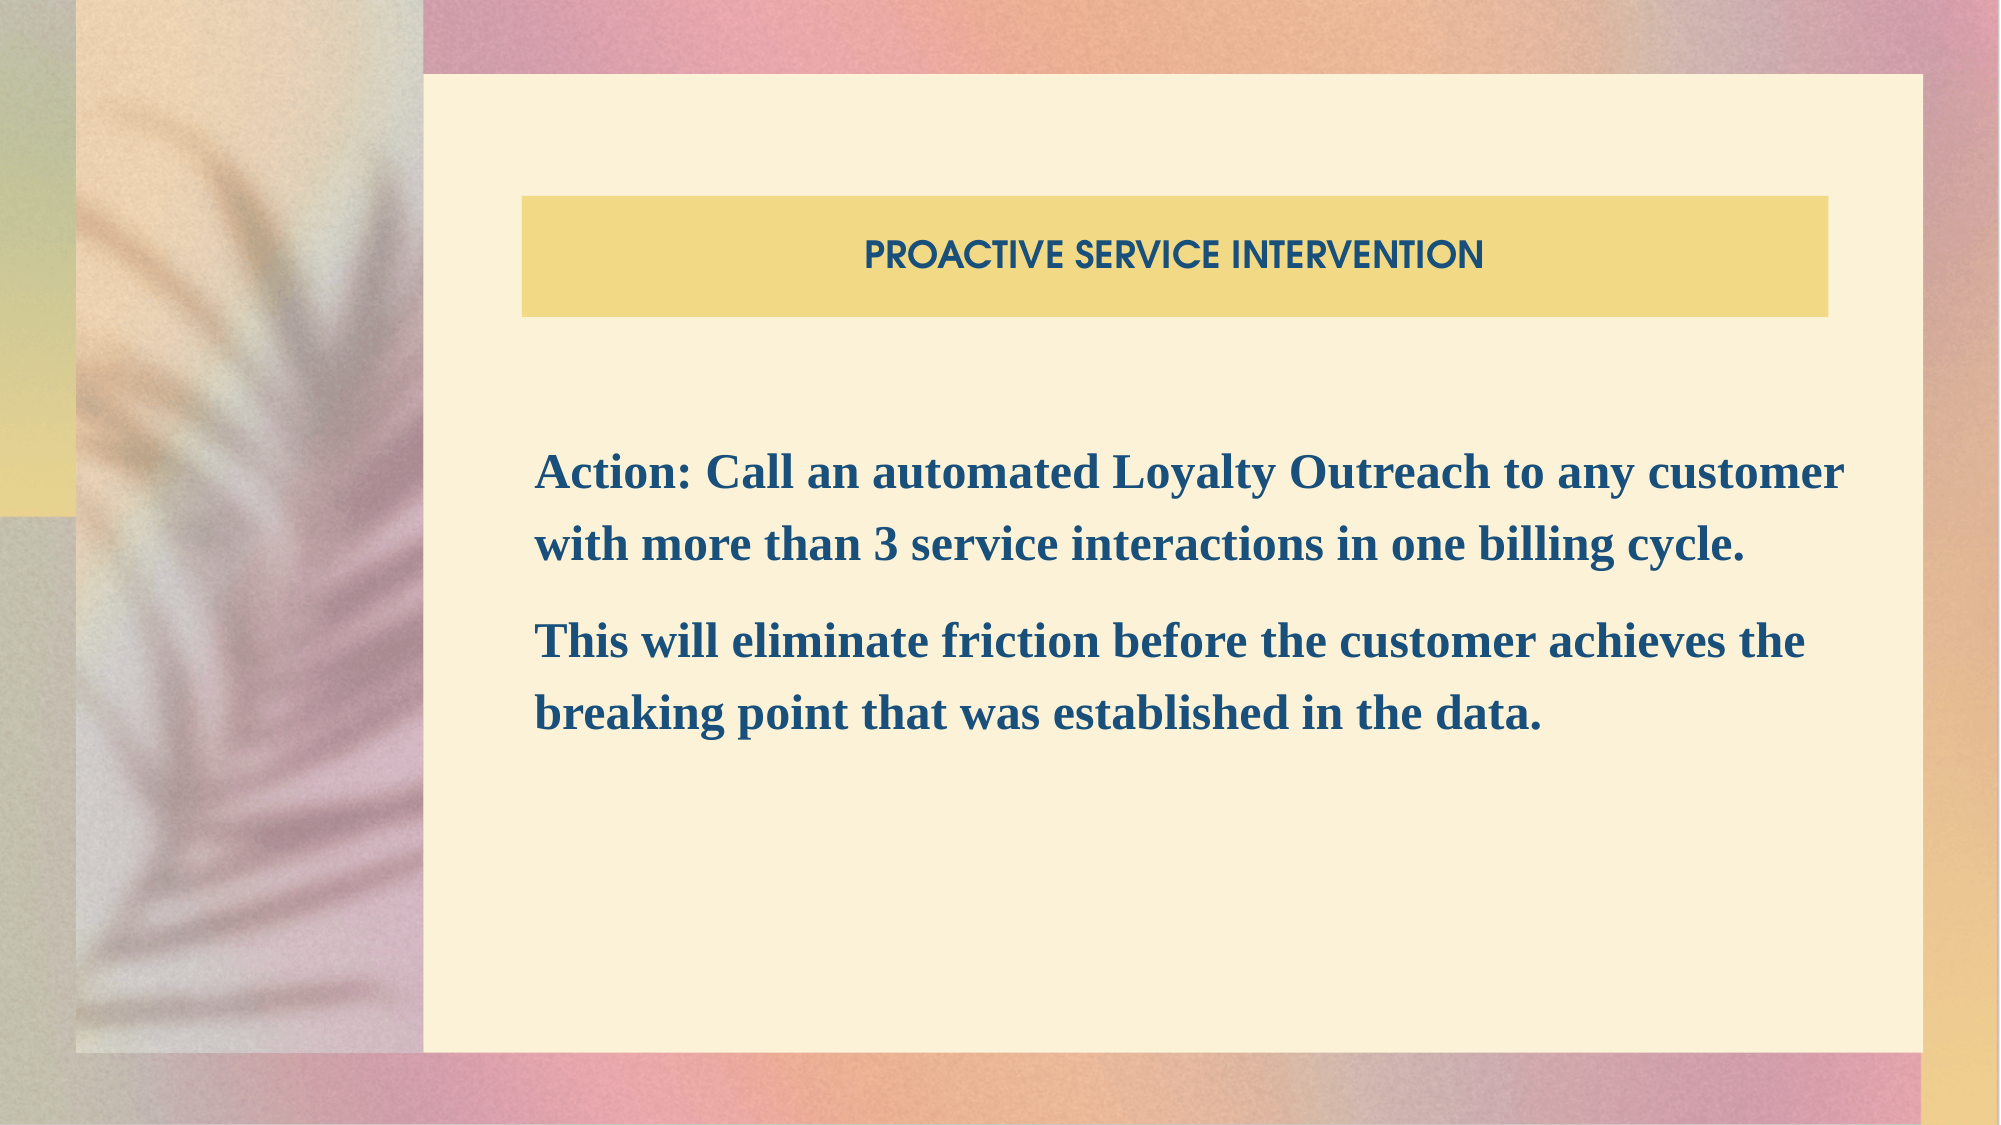

# PROACTIVE SERVICE INTERVENTION
Action: Call an automated Loyalty Outreach to any customer with more than 3 service interactions in one billing cycle.
This will eliminate friction before the customer achieves the breaking point that was established in the data.